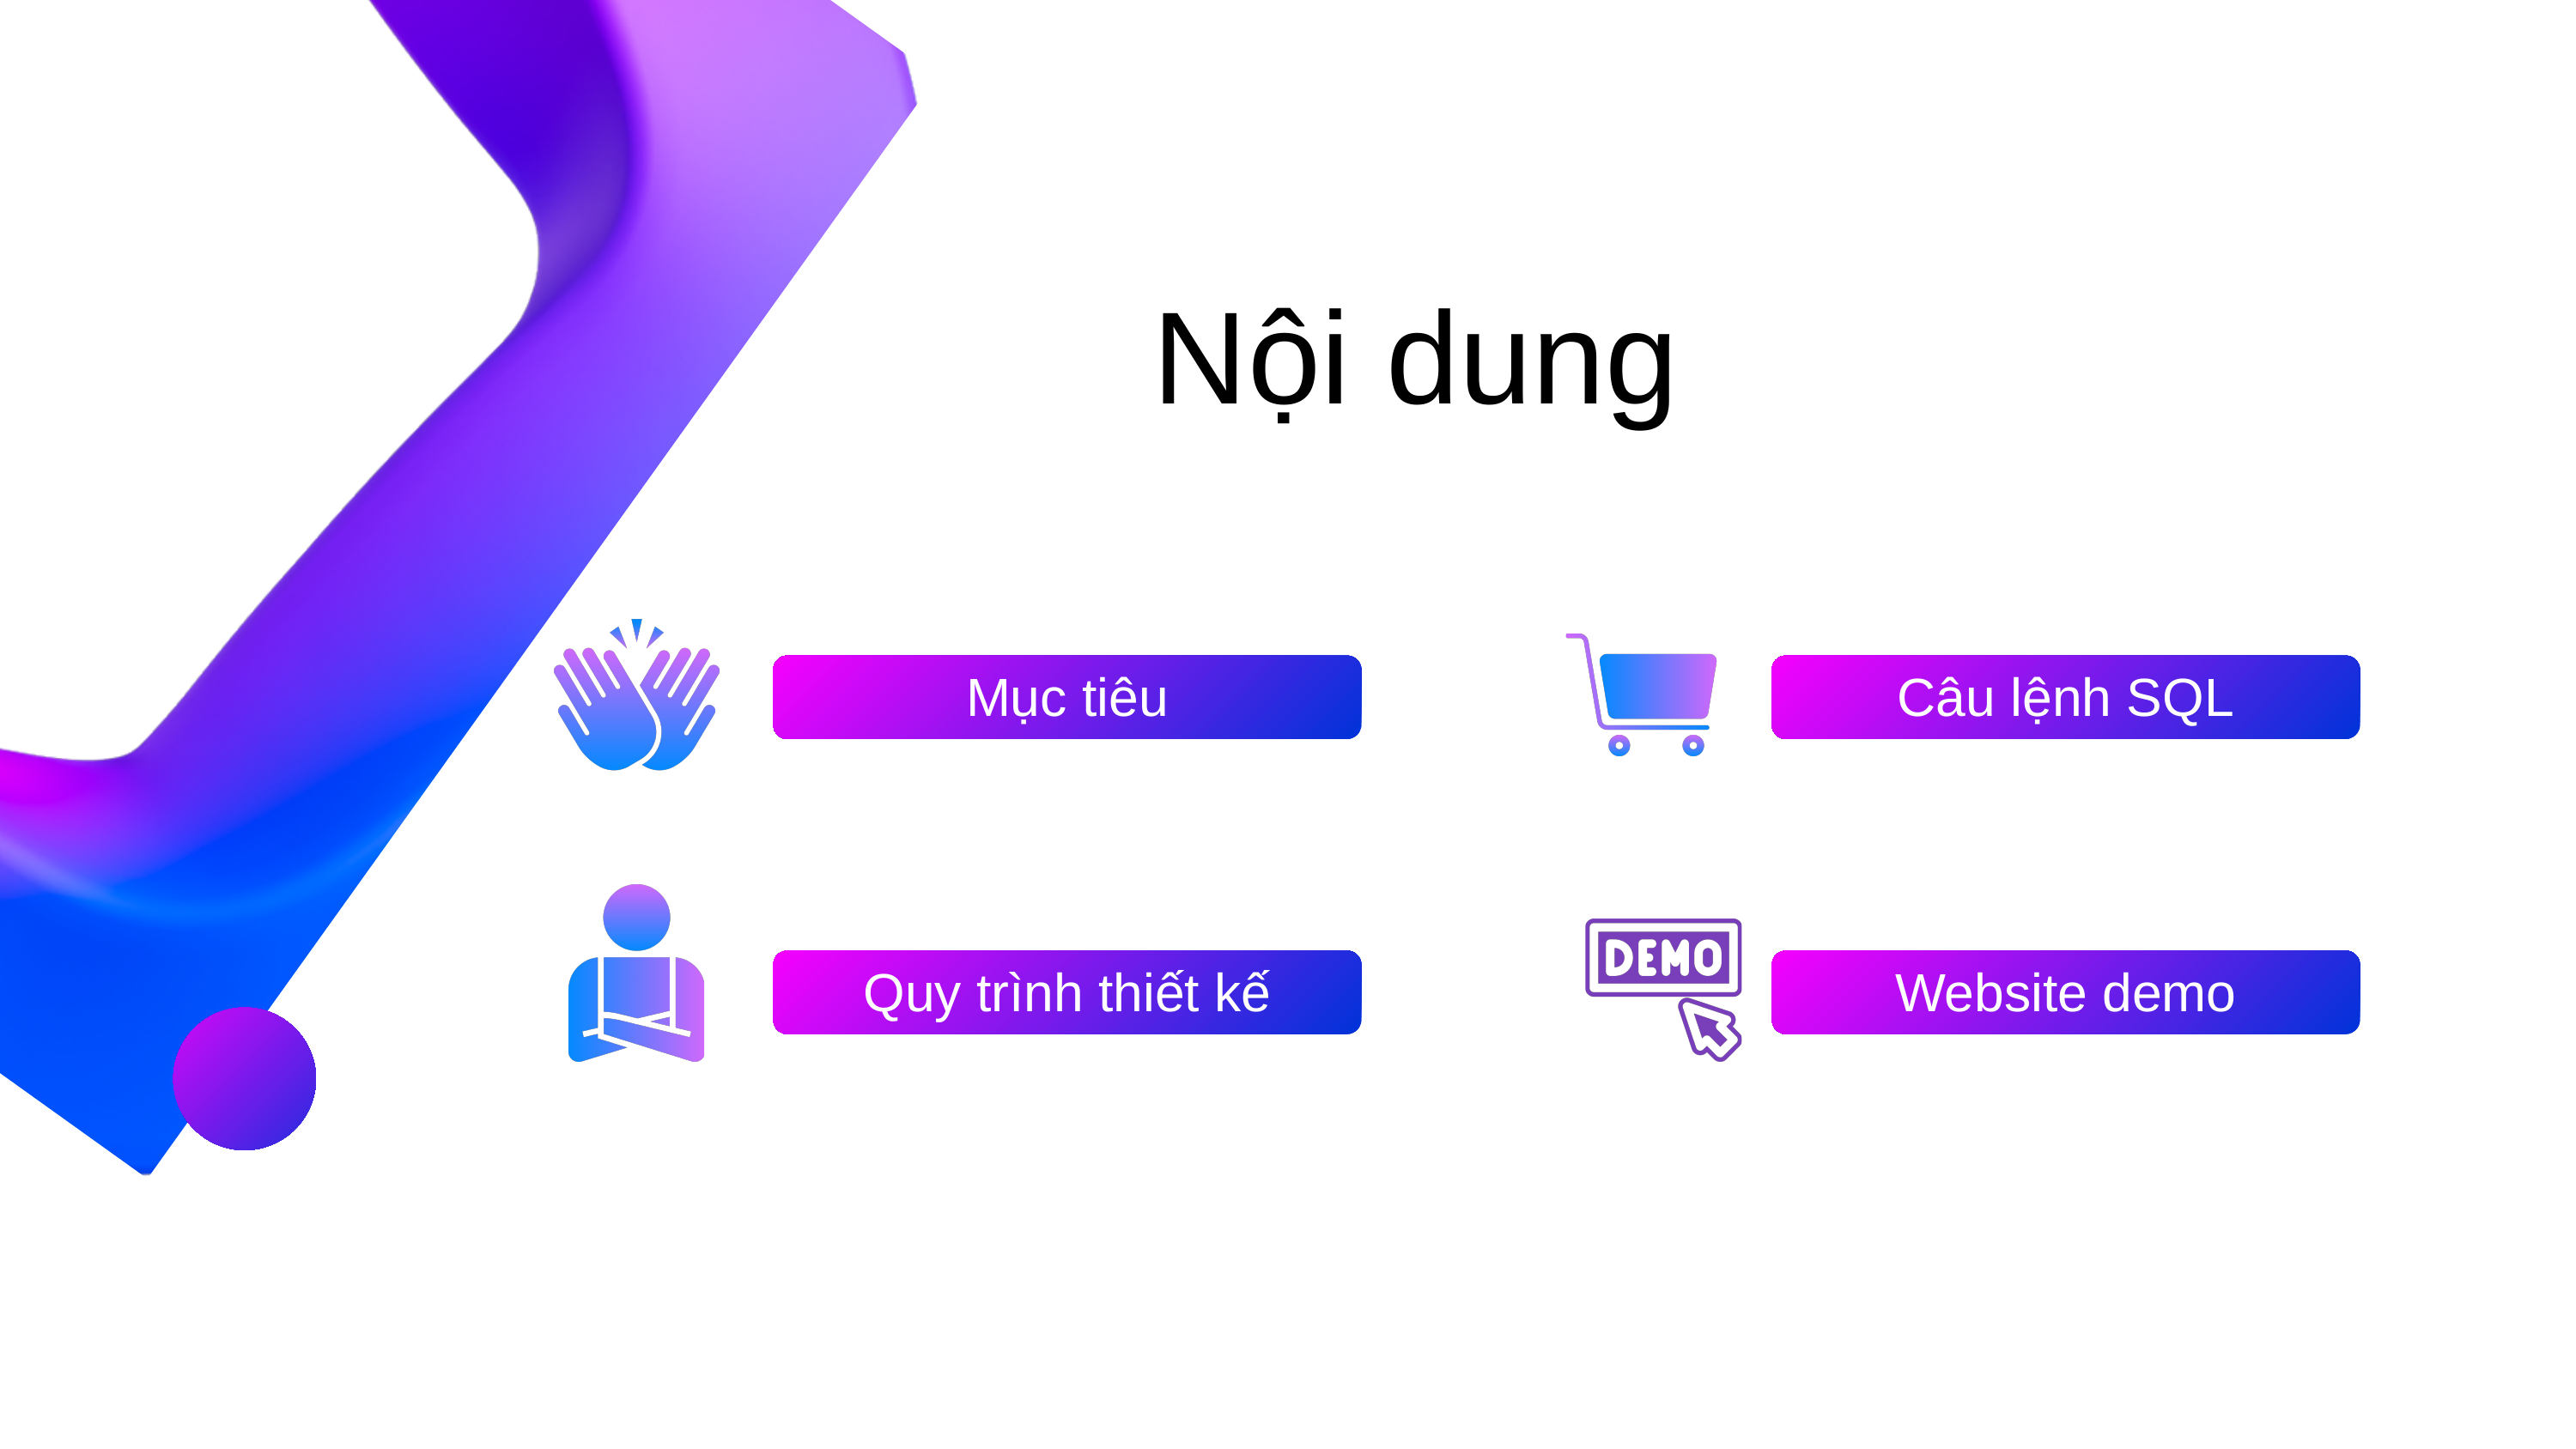

Nội dung

Mục tiêu

Câu lệnh SQL

Quy trình thiết kế

Website demo